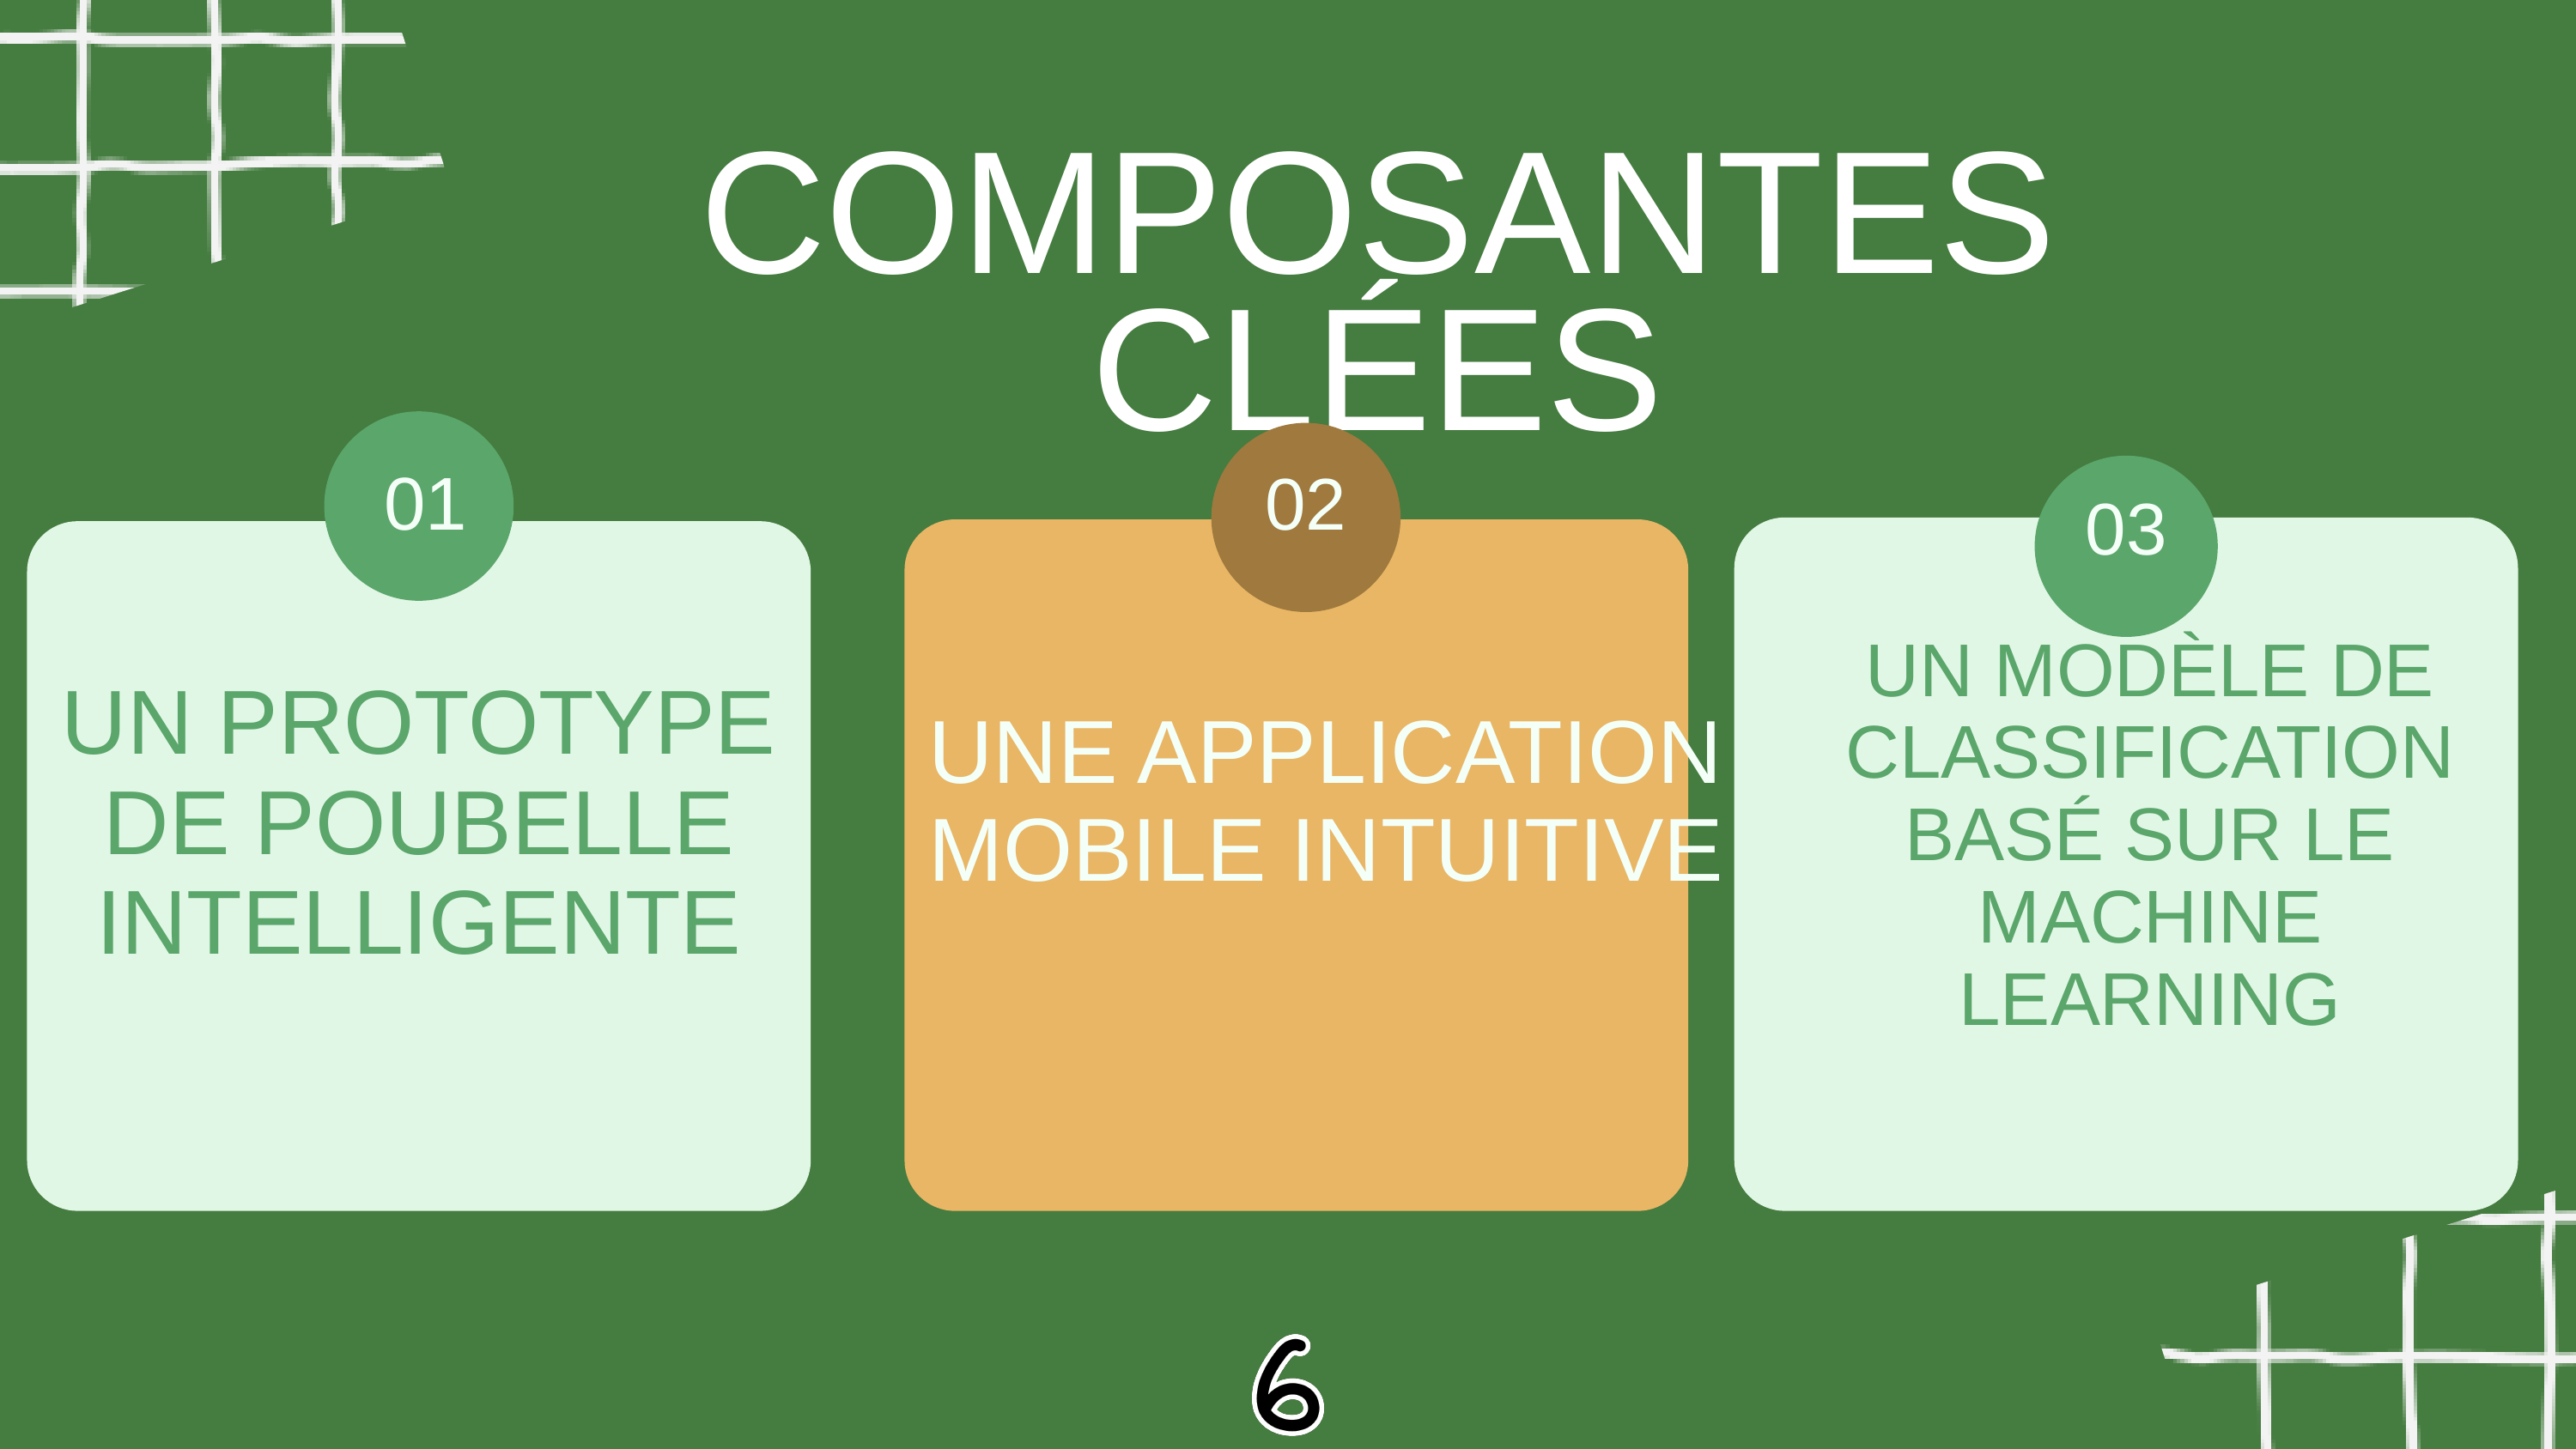

COMPOSANTES CLÉES

01
02
03

UN MODÈLE DE CLASSIFICATION BASÉ SUR LE MACHINE LEARNING

UN PROTOTYPE DE POUBELLE INTELLIGENTE

UNE APPLICATION MOBILE INTUITIVE